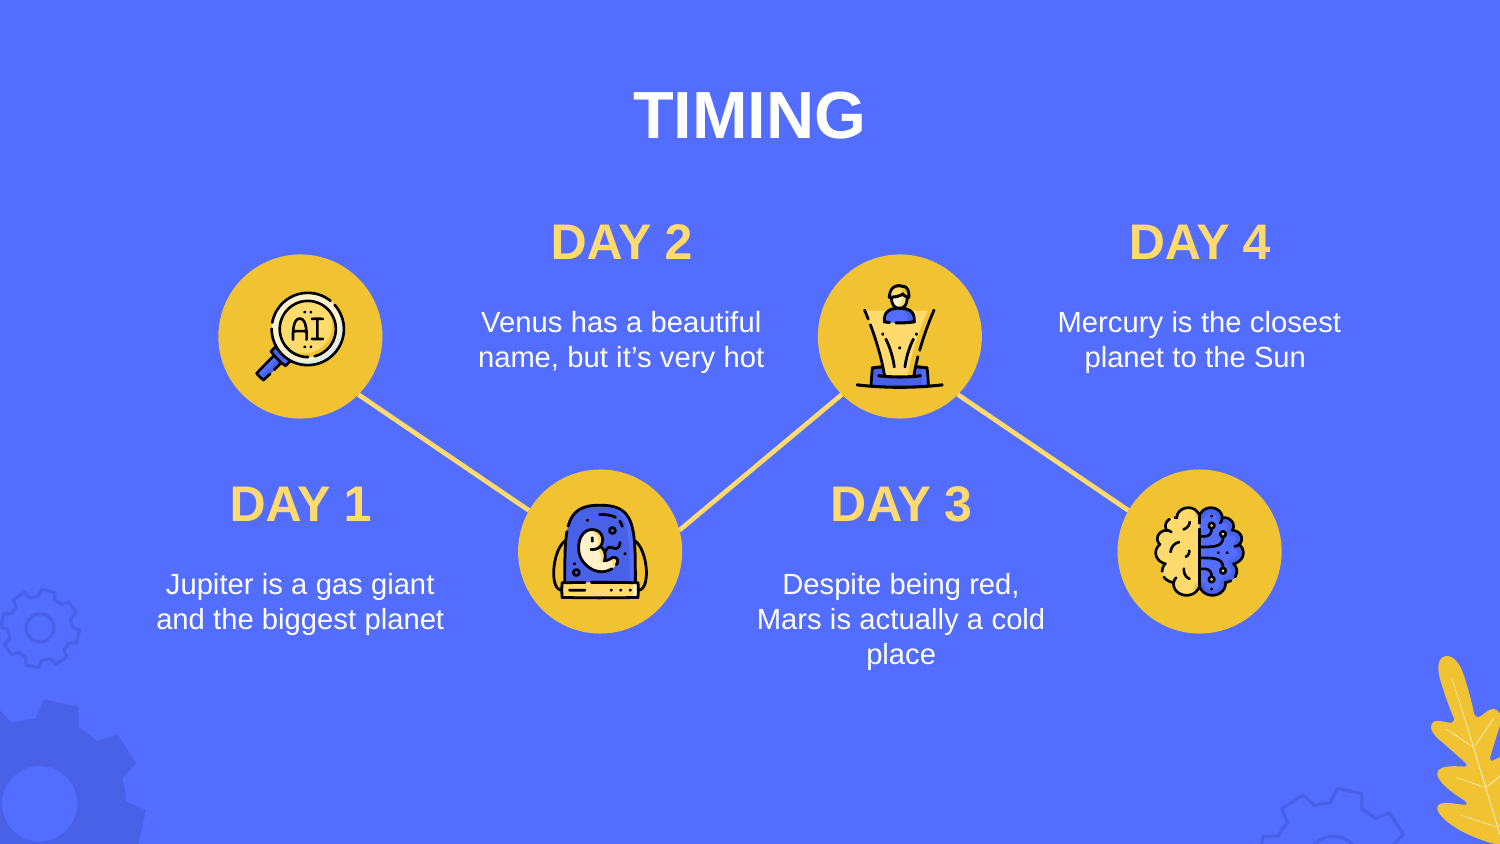

# TIMING
DAY 2
DAY 4

Venus has a beautiful name, but it’s very hot
Mercury is the closest planet to the Sun

DAY 1
DAY 3

Jupiter is a gas giant and the biggest planet
Despite being red, Mars is actually a cold place